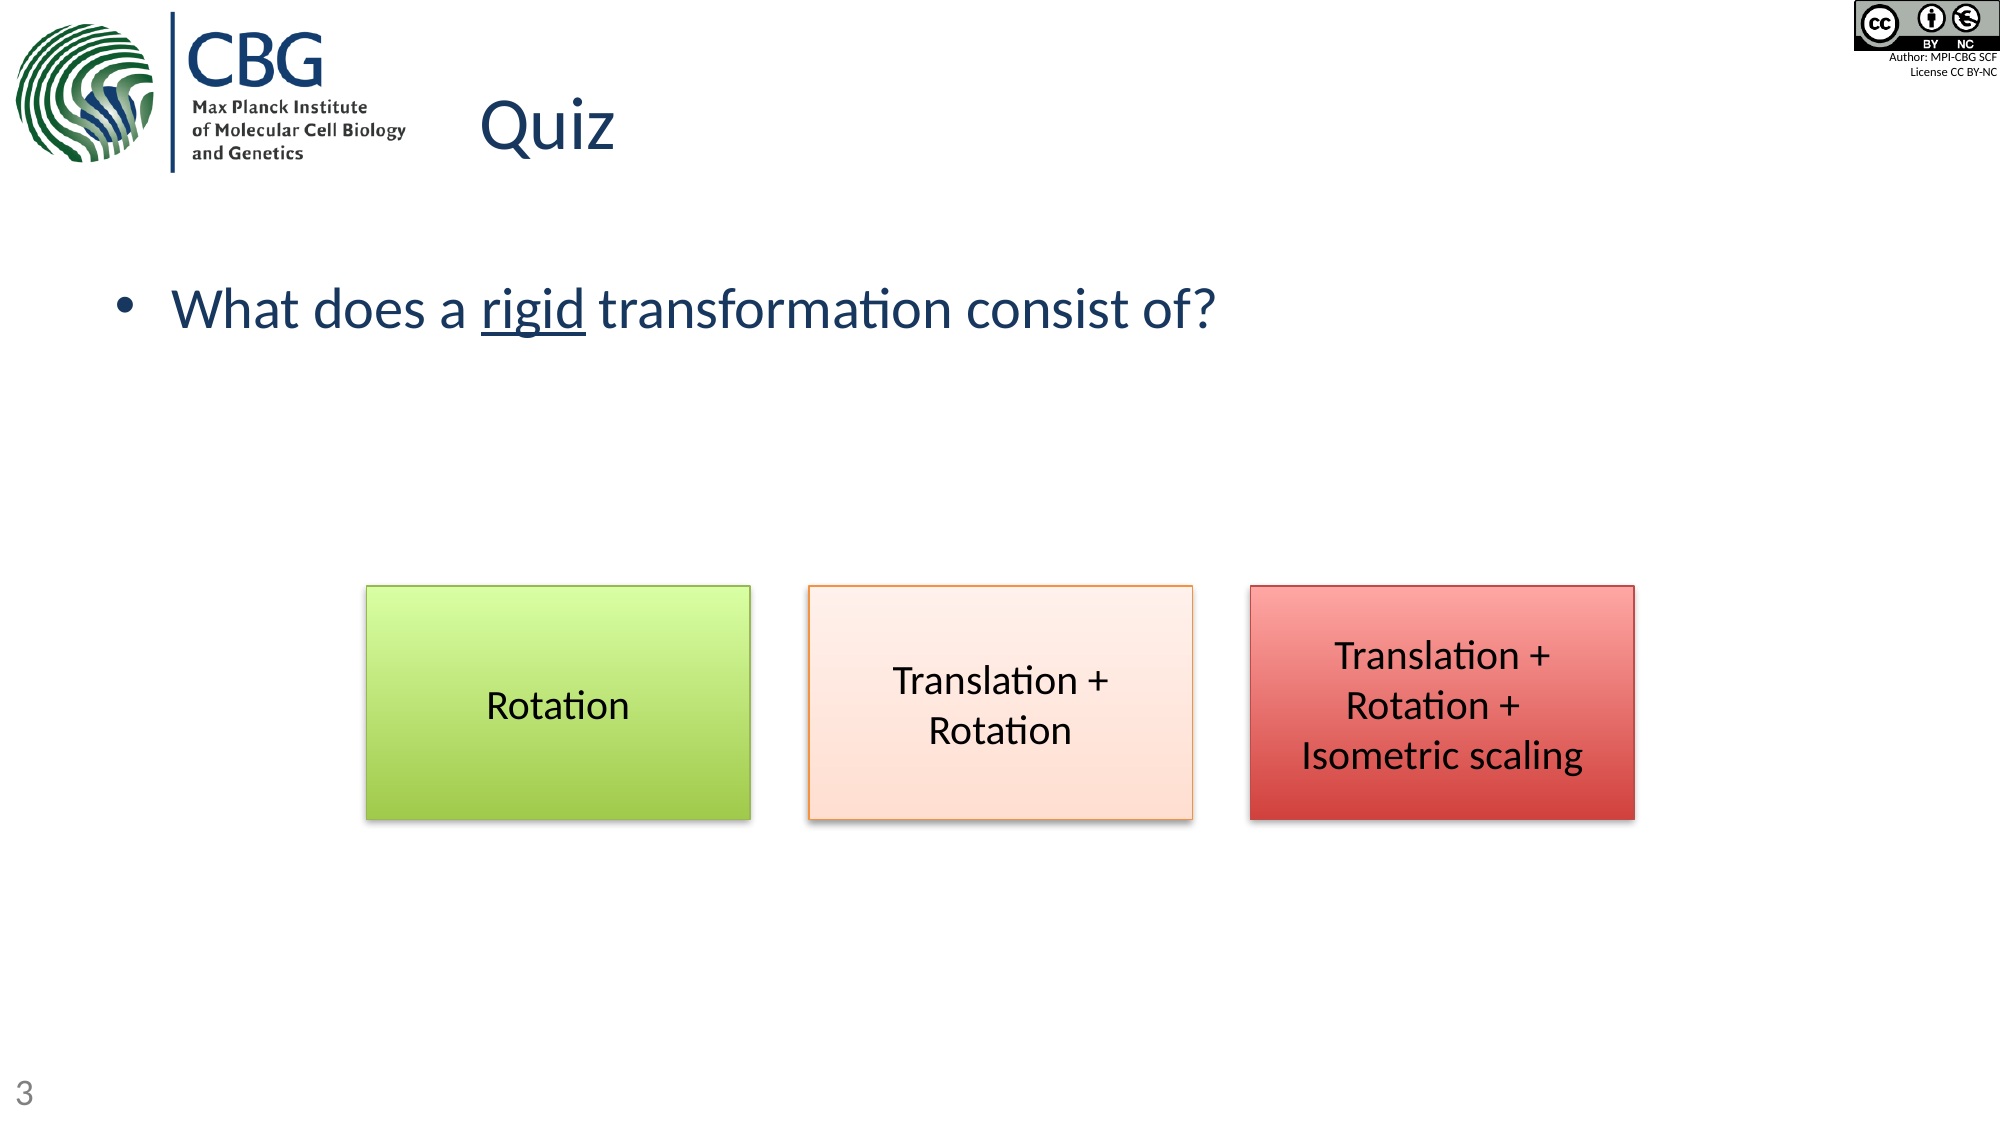

# Quiz
What does a rigid transformation consist of?
Translation + Rotation +   Isometric scaling
Rotation
Translation + Rotation